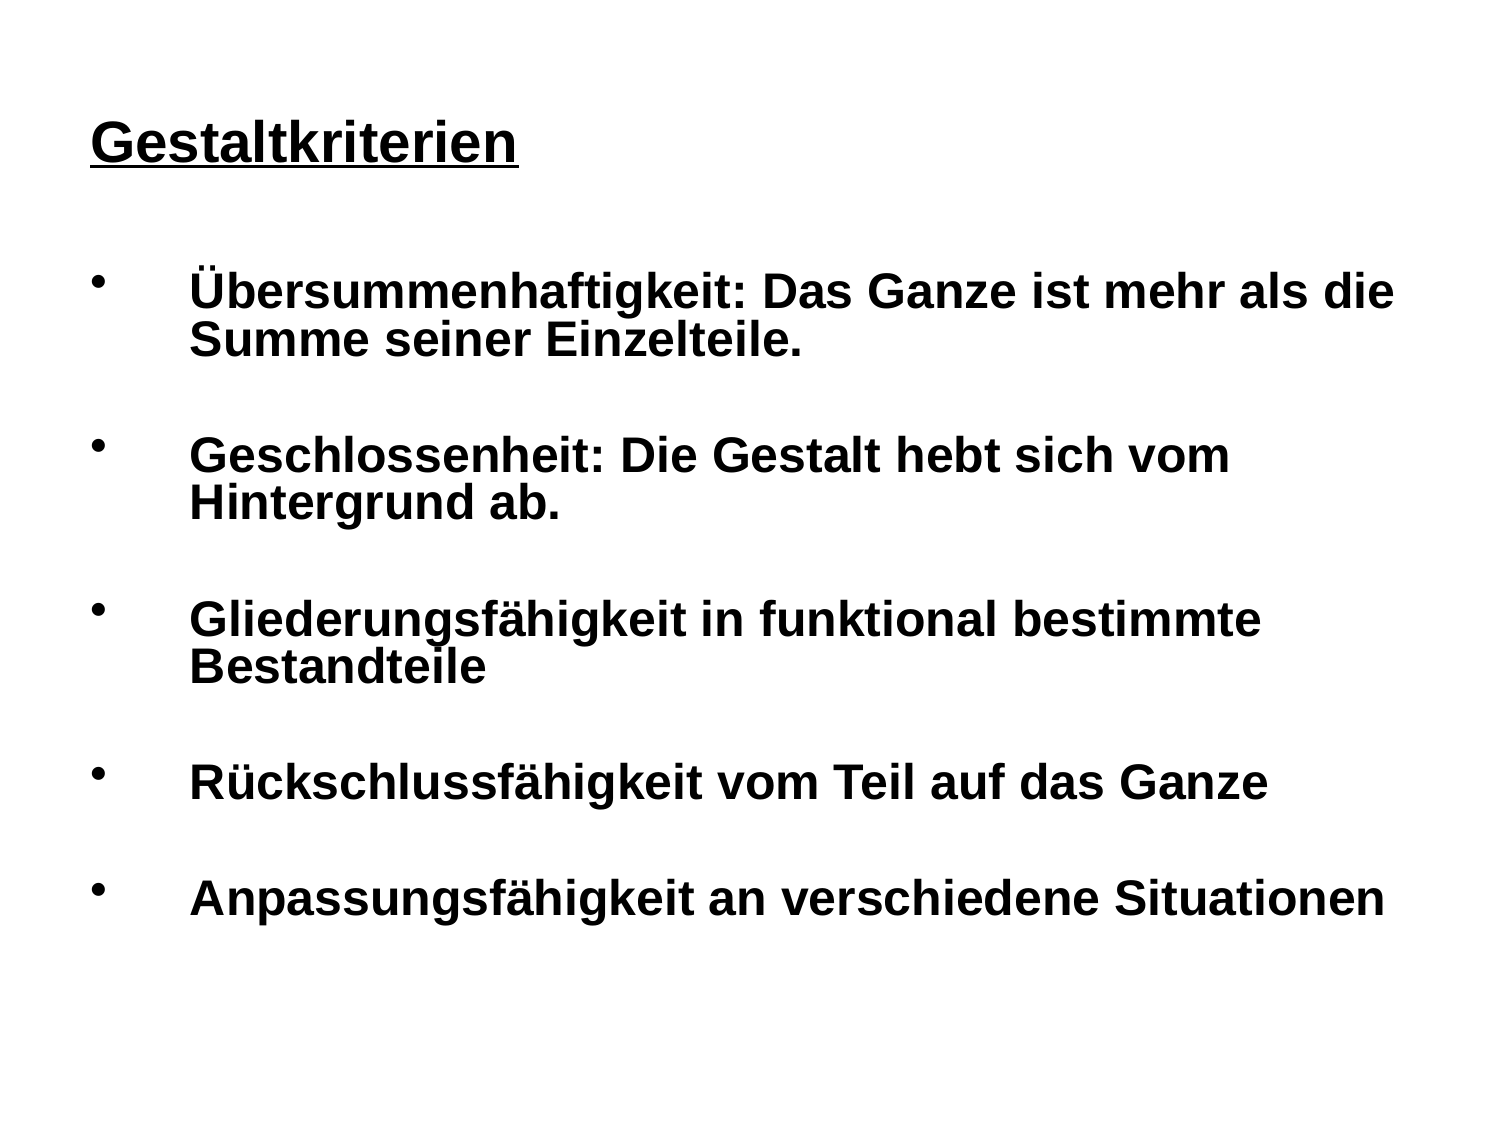

# Gestaltkriterien
Übersummenhaftigkeit: Das Ganze ist mehr als die Summe seiner Einzelteile.

Geschlossenheit: Die Gestalt hebt sich vom Hintergrund ab.

Gliederungsfähigkeit in funktional bestimmte Bestandteile

Rückschlussfähigkeit vom Teil auf das Ganze

Anpassungsfähigkeit an verschiedene Situationen